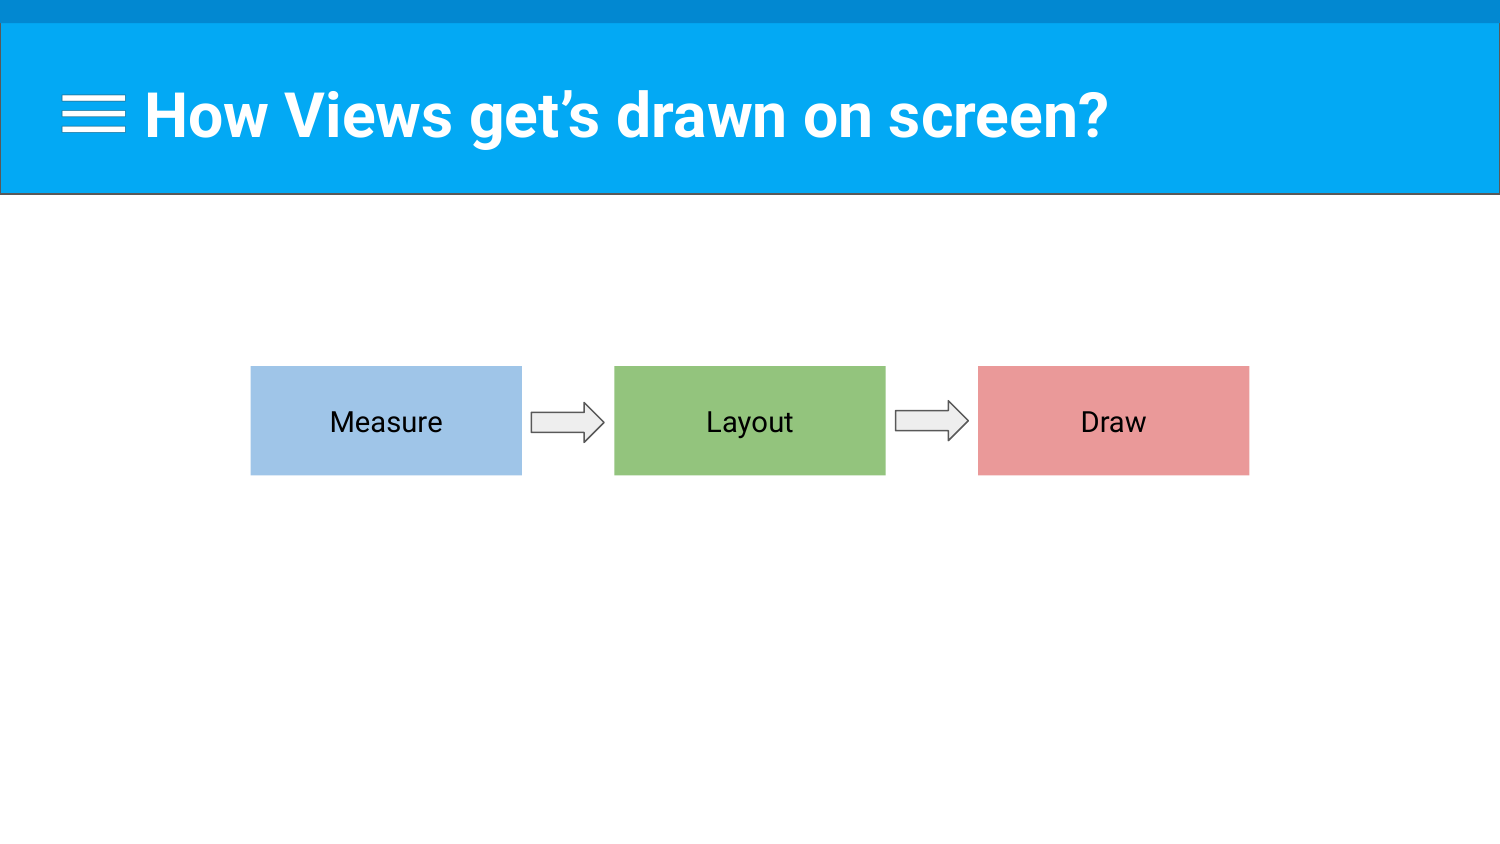

# How Views get’s drawn on screen?

Measure
Layout
Draw